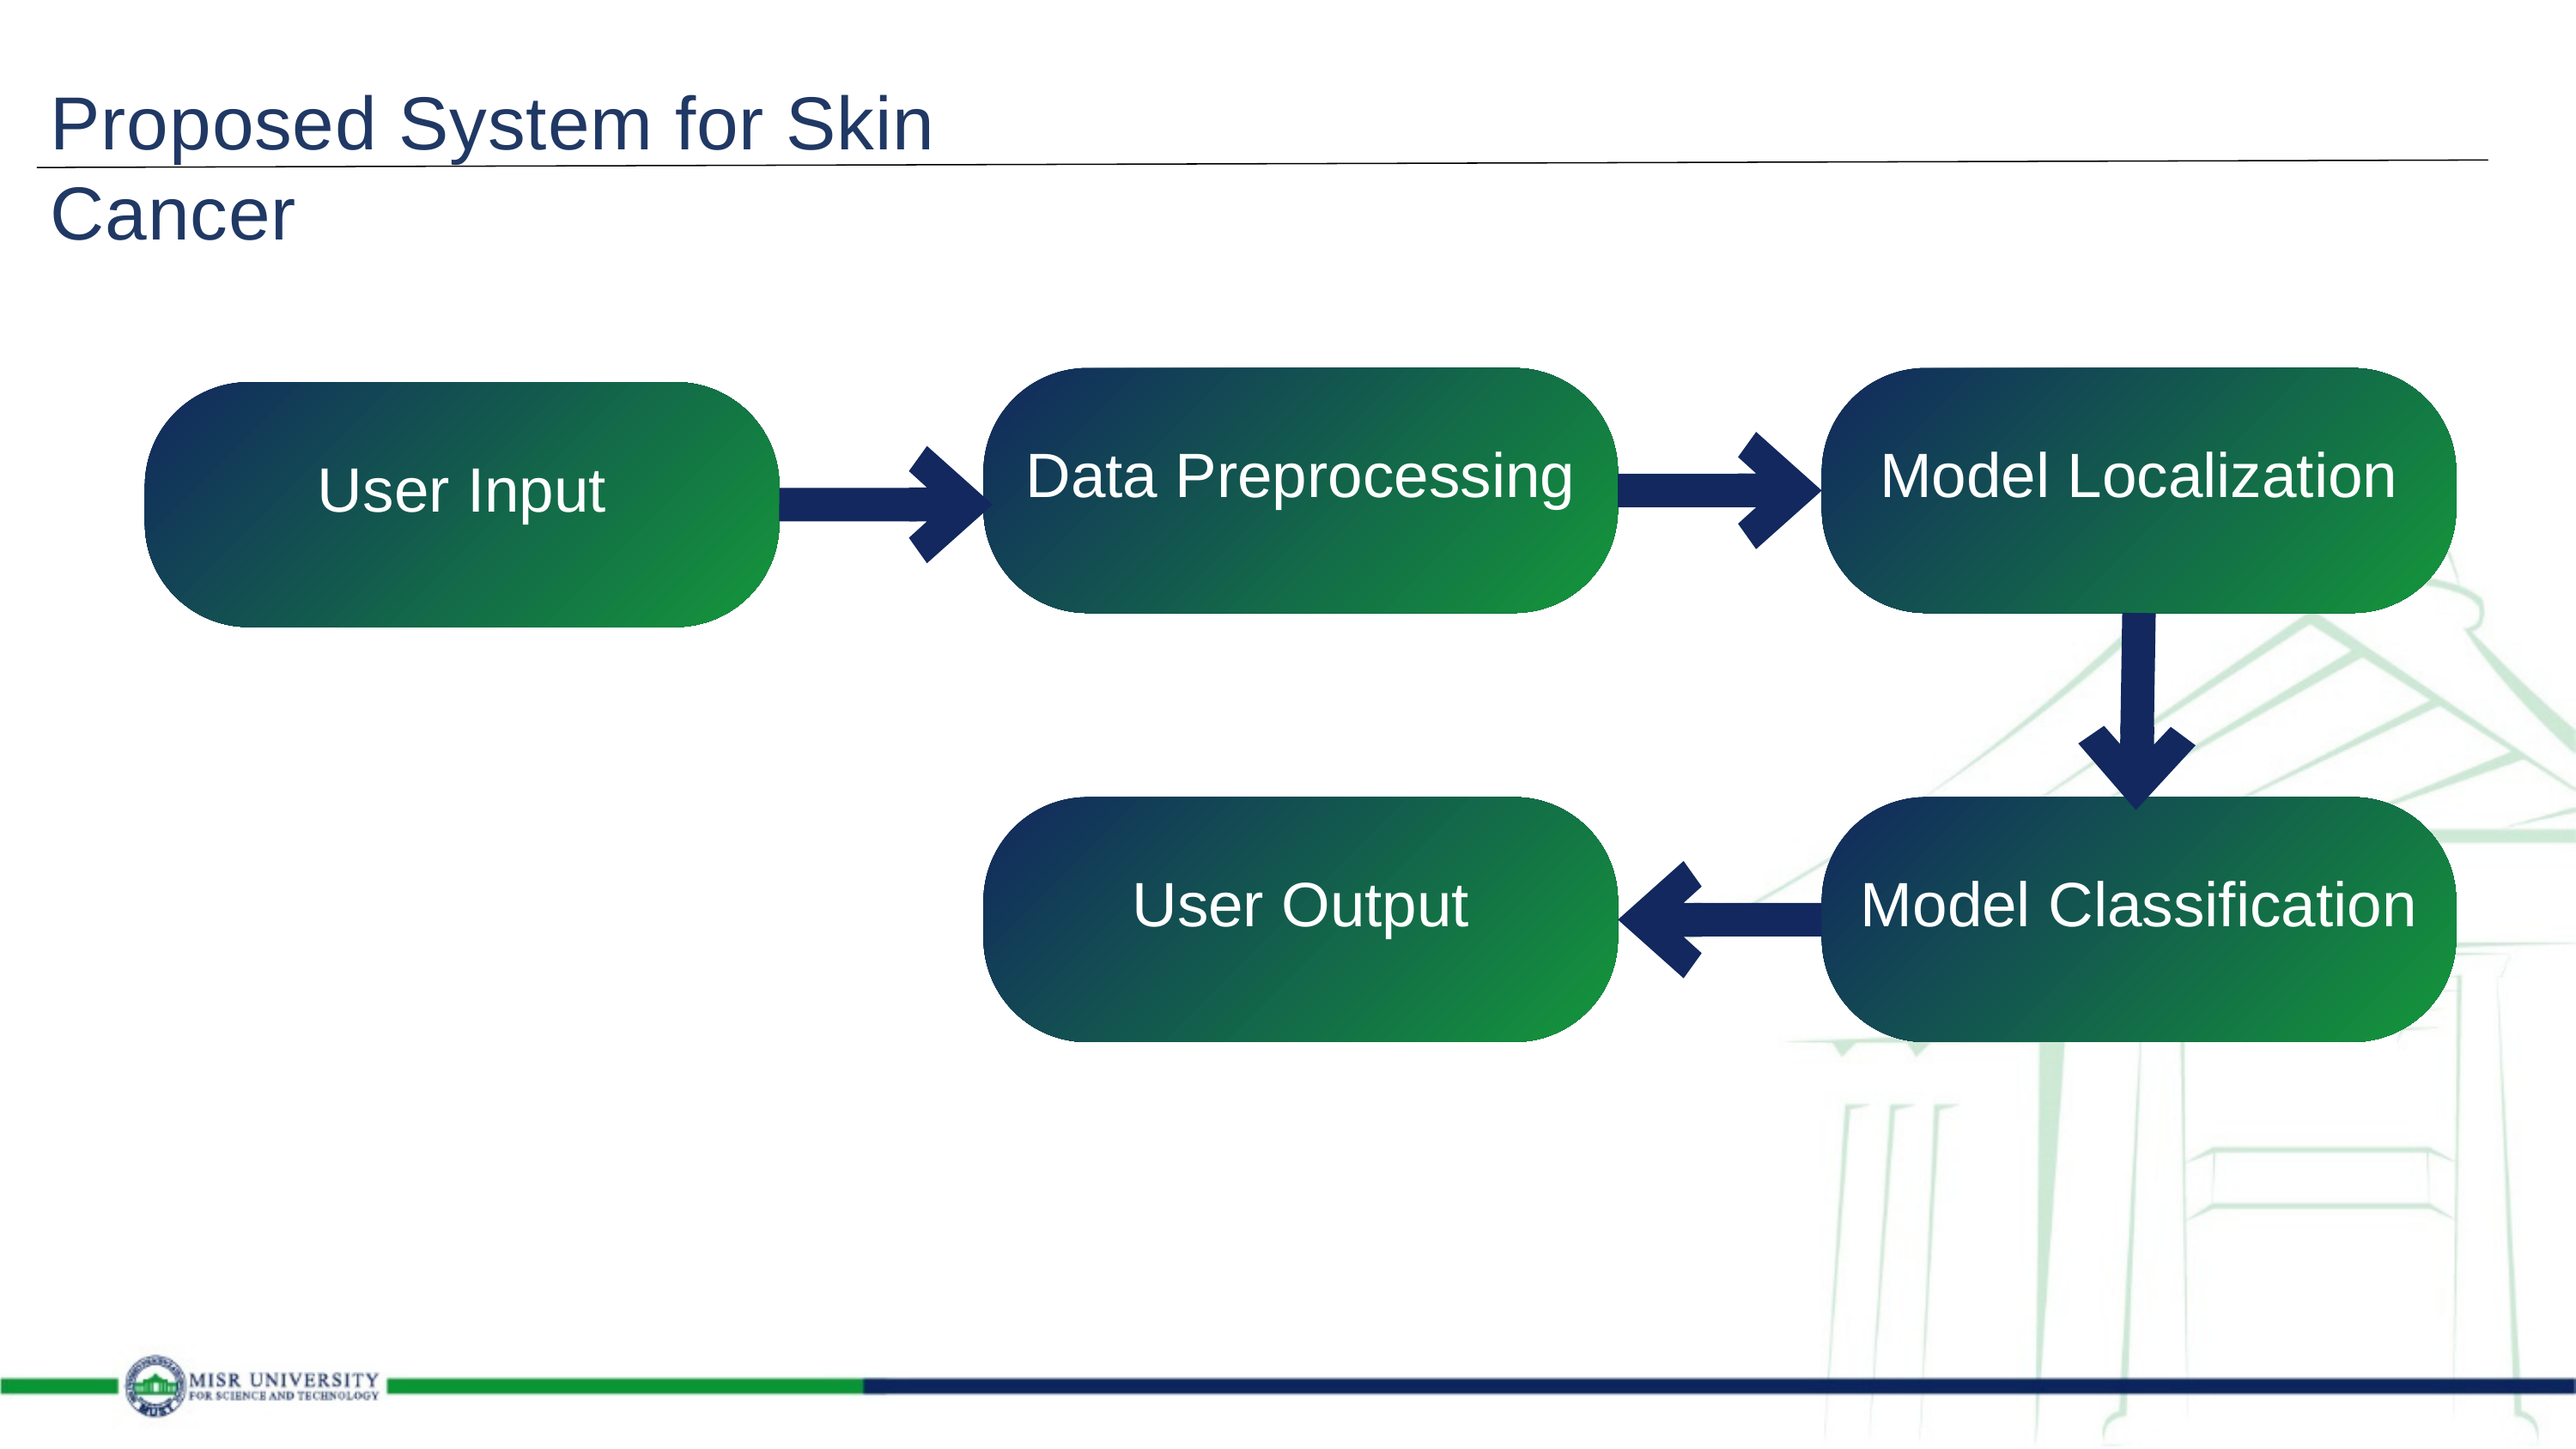

Proposed System for Skin Cancer

Data Preprocessing

Model Localization

User Input

User Output

Model Classification